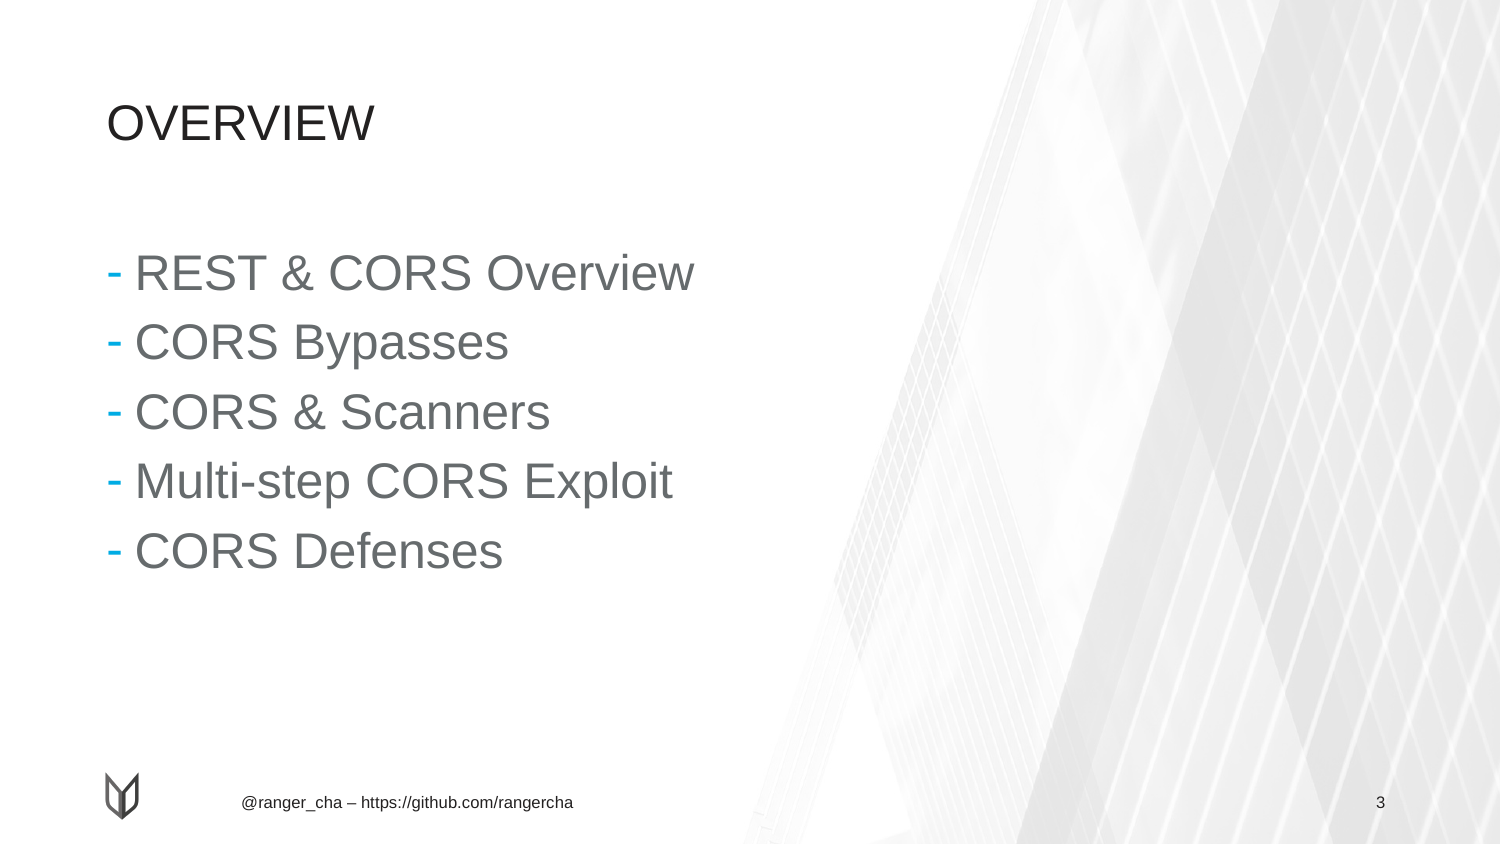

# OVERVIEW
REST & CORS Overview
CORS Bypasses
CORS & Scanners
Multi-step CORS Exploit
CORS Defenses

3